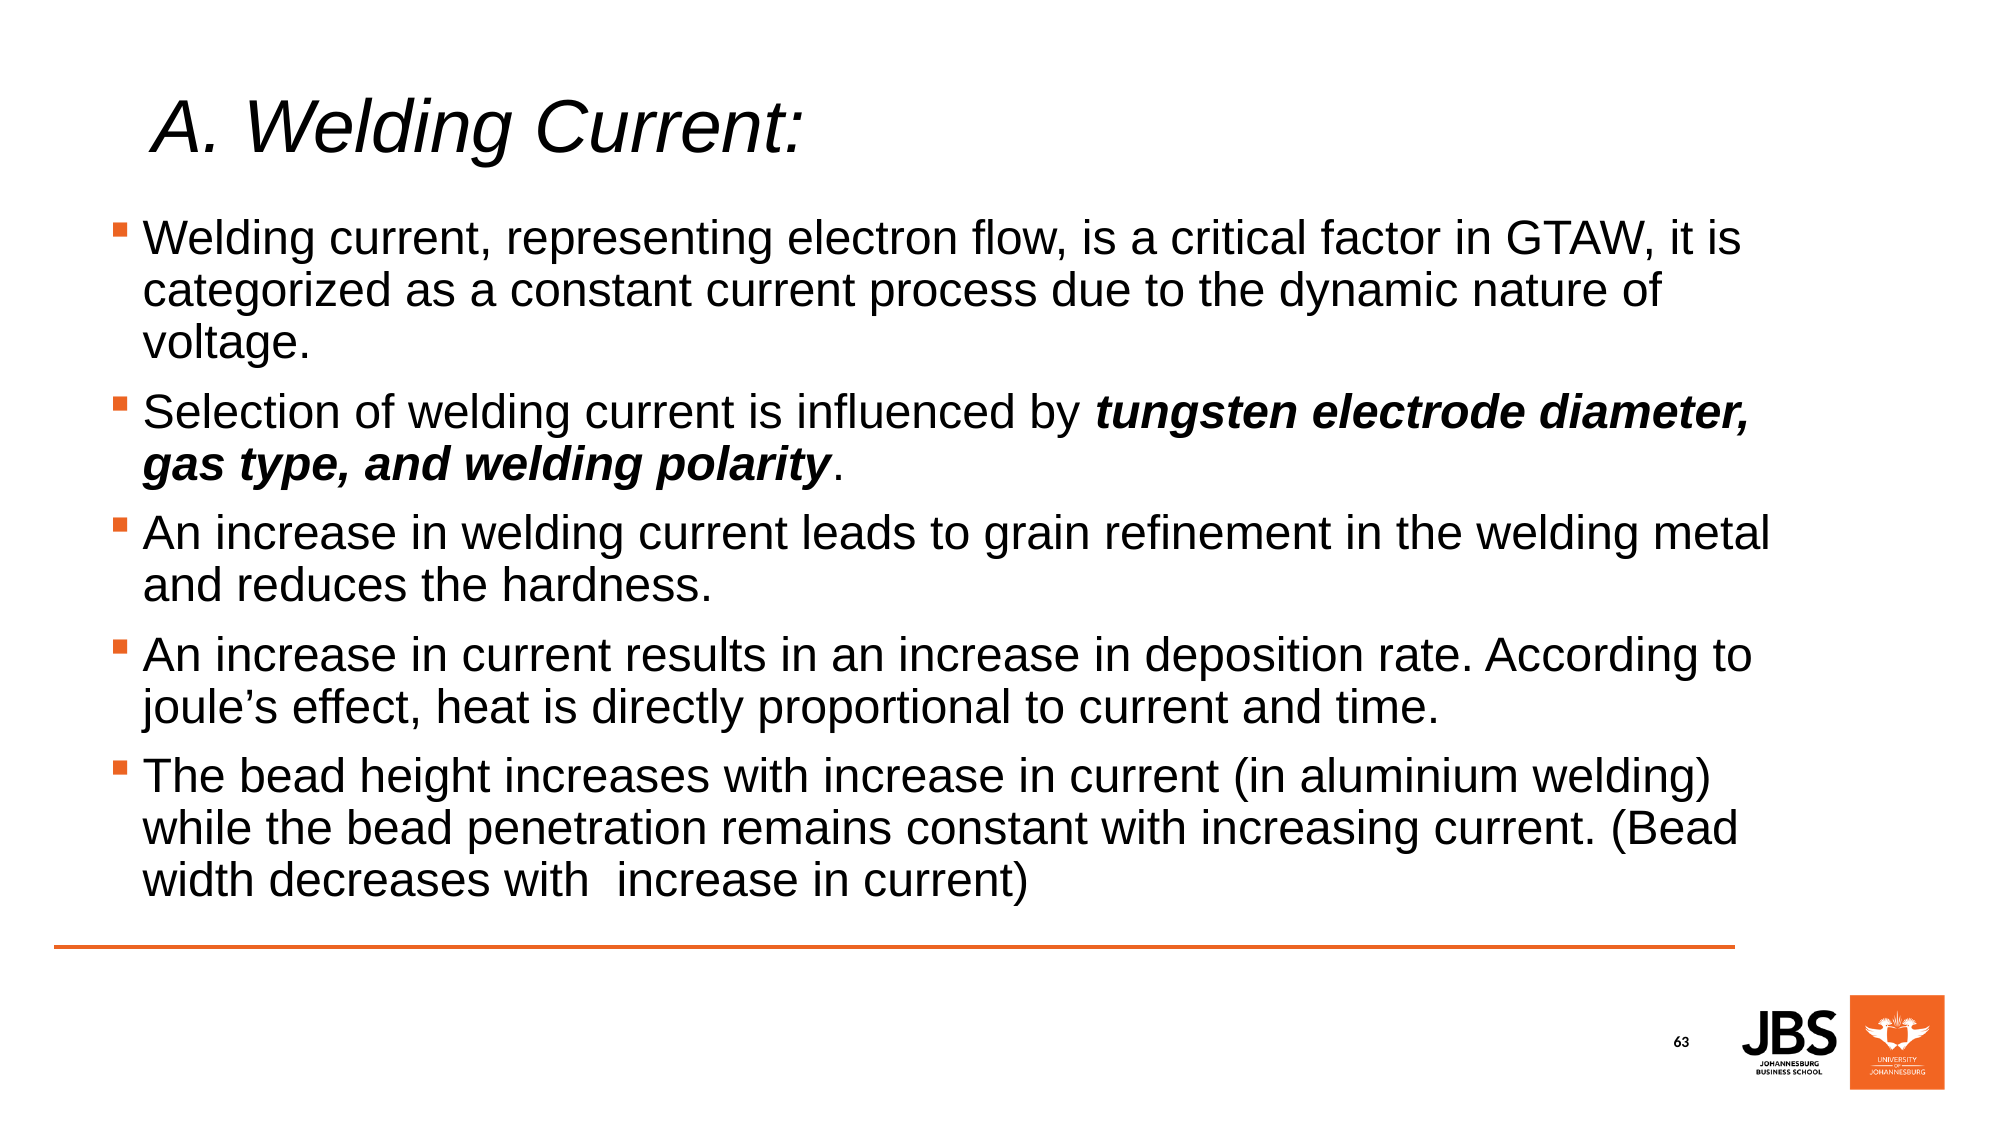

# A. Welding Current:
Welding current, representing electron flow, is a critical factor in GTAW, it is categorized as a constant current process due to the dynamic nature of voltage.
Selection of welding current is influenced by tungsten electrode diameter, gas type, and welding polarity.
An increase in welding current leads to grain refinement in the welding metal and reduces the hardness.
An increase in current results in an increase in deposition rate. According to joule’s effect, heat is directly proportional to current and time.
The bead height increases with increase in current (in aluminium welding) while the bead penetration remains constant with increasing current. (Bead width decreases with  increase in current)